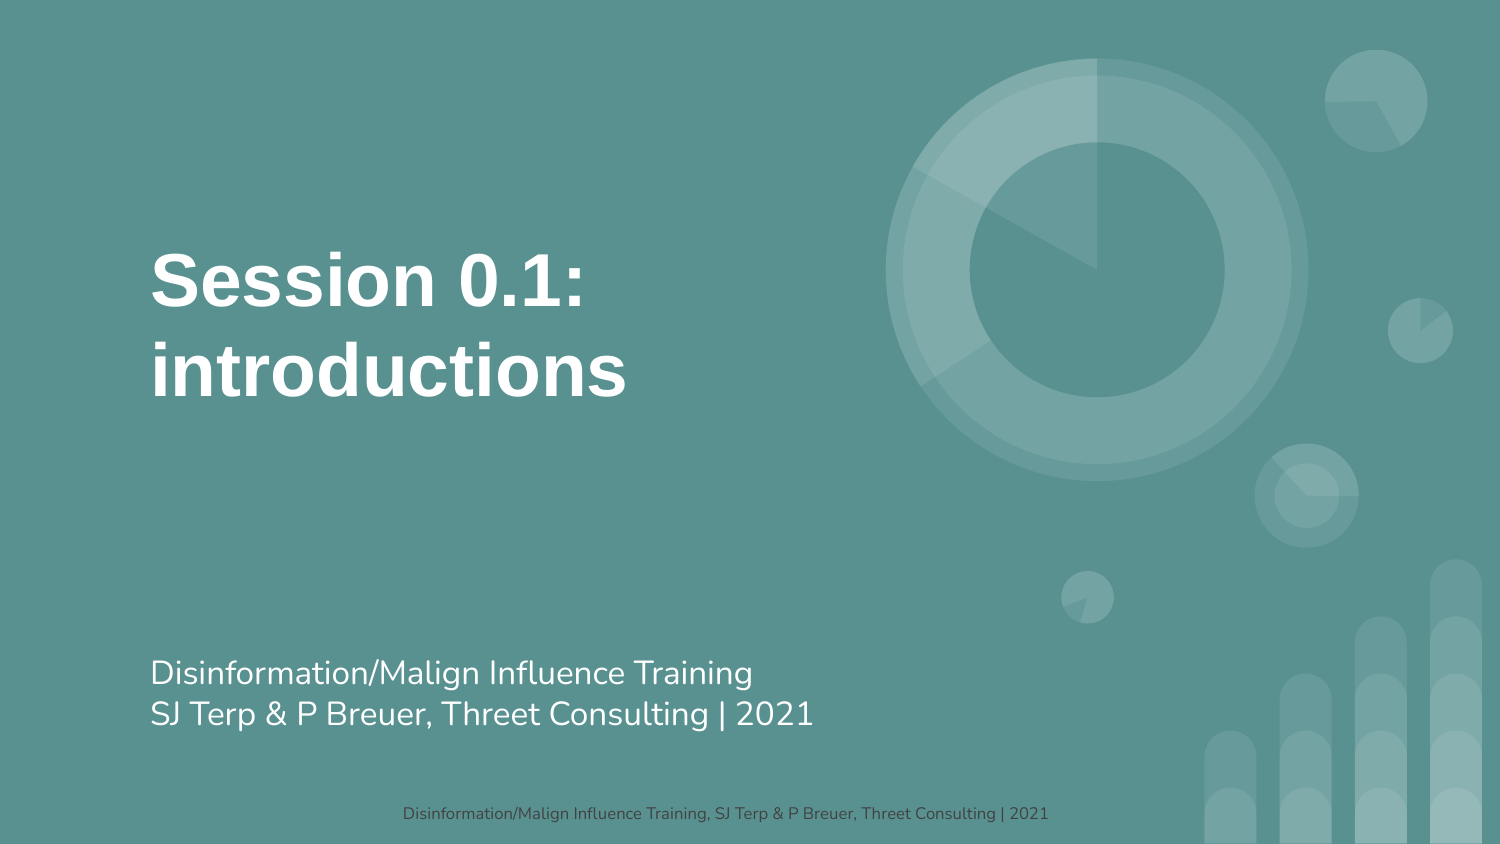

# Session 0.1: introductions
Disinformation/Malign Influence Training
SJ Terp & P Breuer, Threet Consulting | 2021